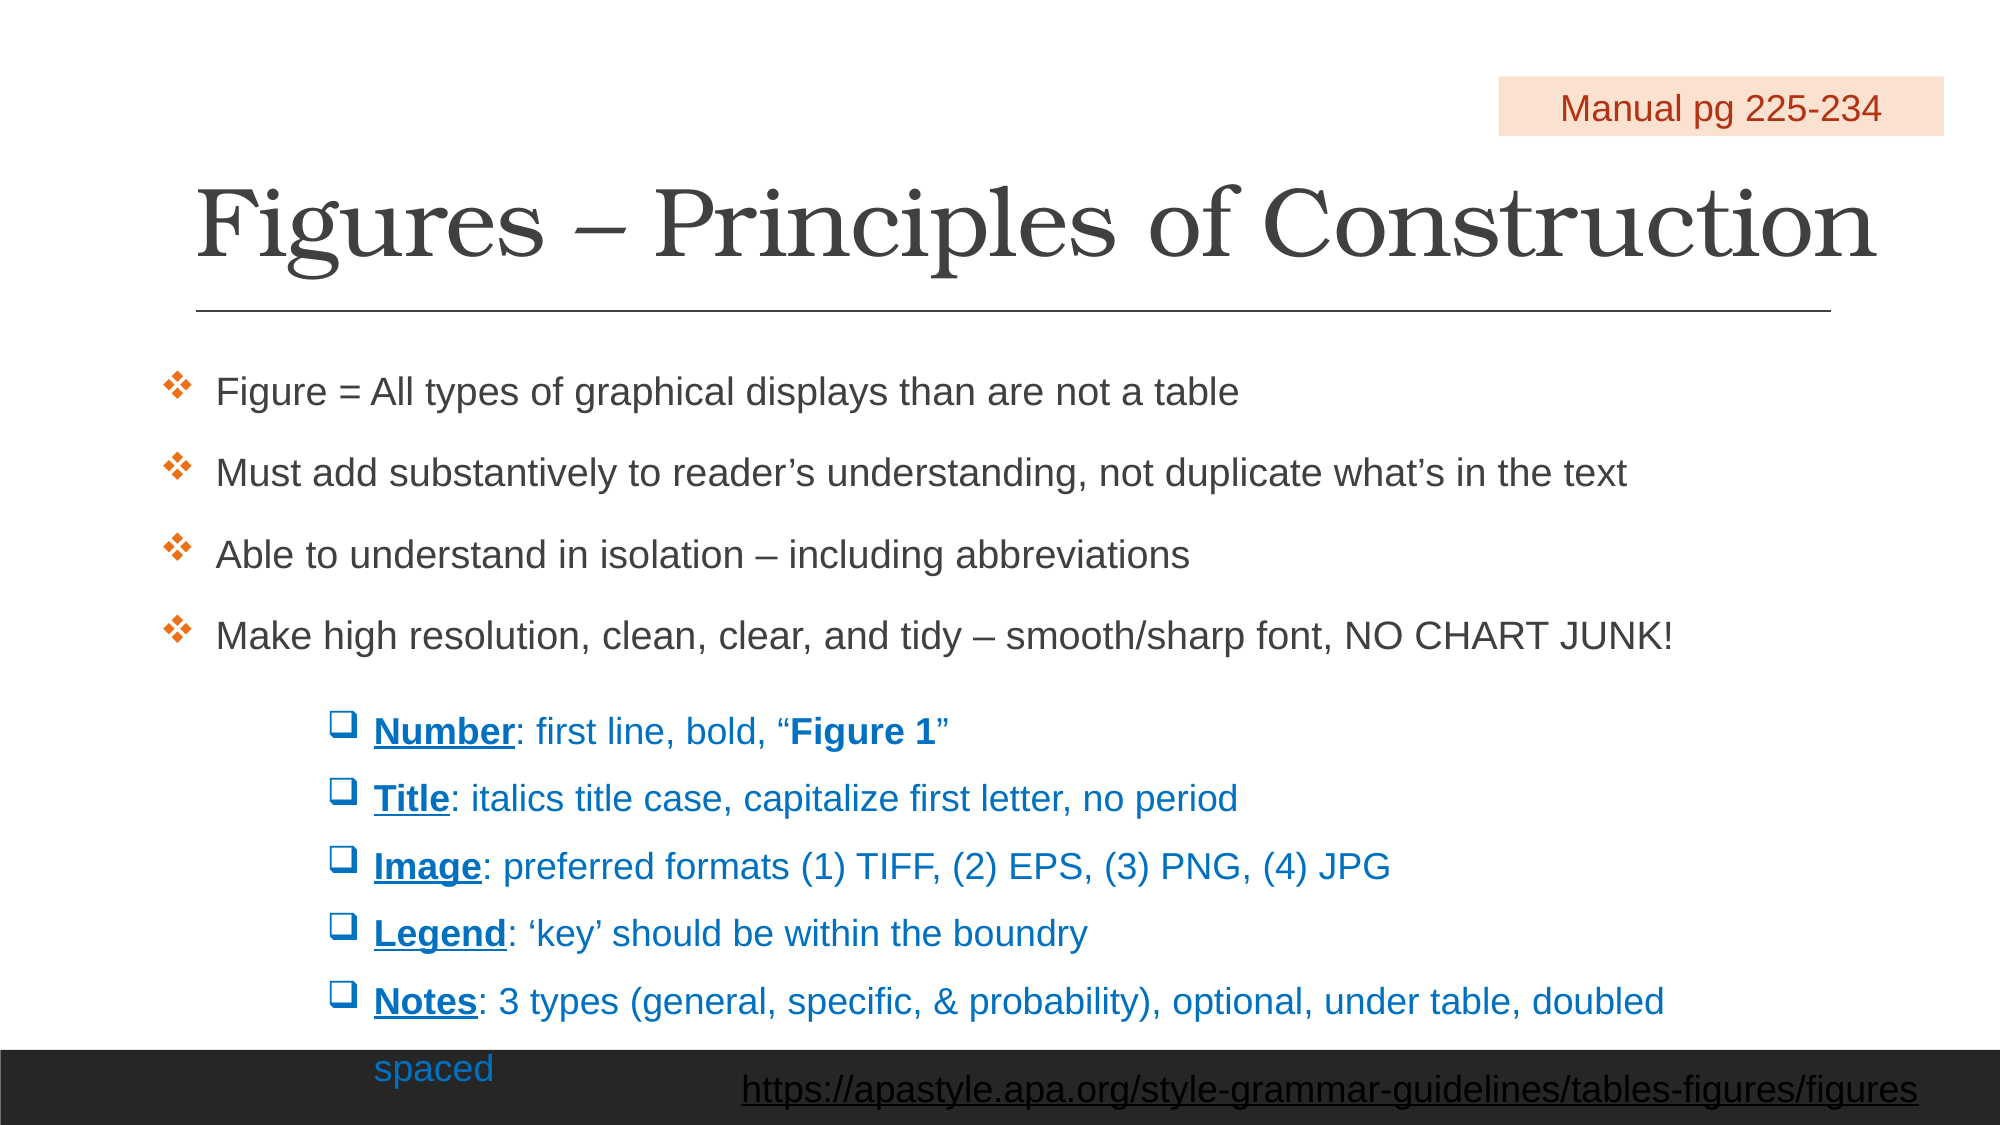

# Figures – Principles of Construction
Manual pg 225-234
Figure = All types of graphical displays than are not a table
Must add substantively to reader’s understanding, not duplicate what’s in the text
Able to understand in isolation – including abbreviations
Make high resolution, clean, clear, and tidy – smooth/sharp font, NO CHART JUNK!
Number: first line, bold, “Figure 1”
Title: italics title case, capitalize first letter, no period
Image: preferred formats (1) TIFF, (2) EPS, (3) PNG, (4) JPG
Legend: ‘key’ should be within the boundry
Notes: 3 types (general, specific, & probability), optional, under table, doubled spaced
https://apastyle.apa.org/style-grammar-guidelines/tables-figures/figures